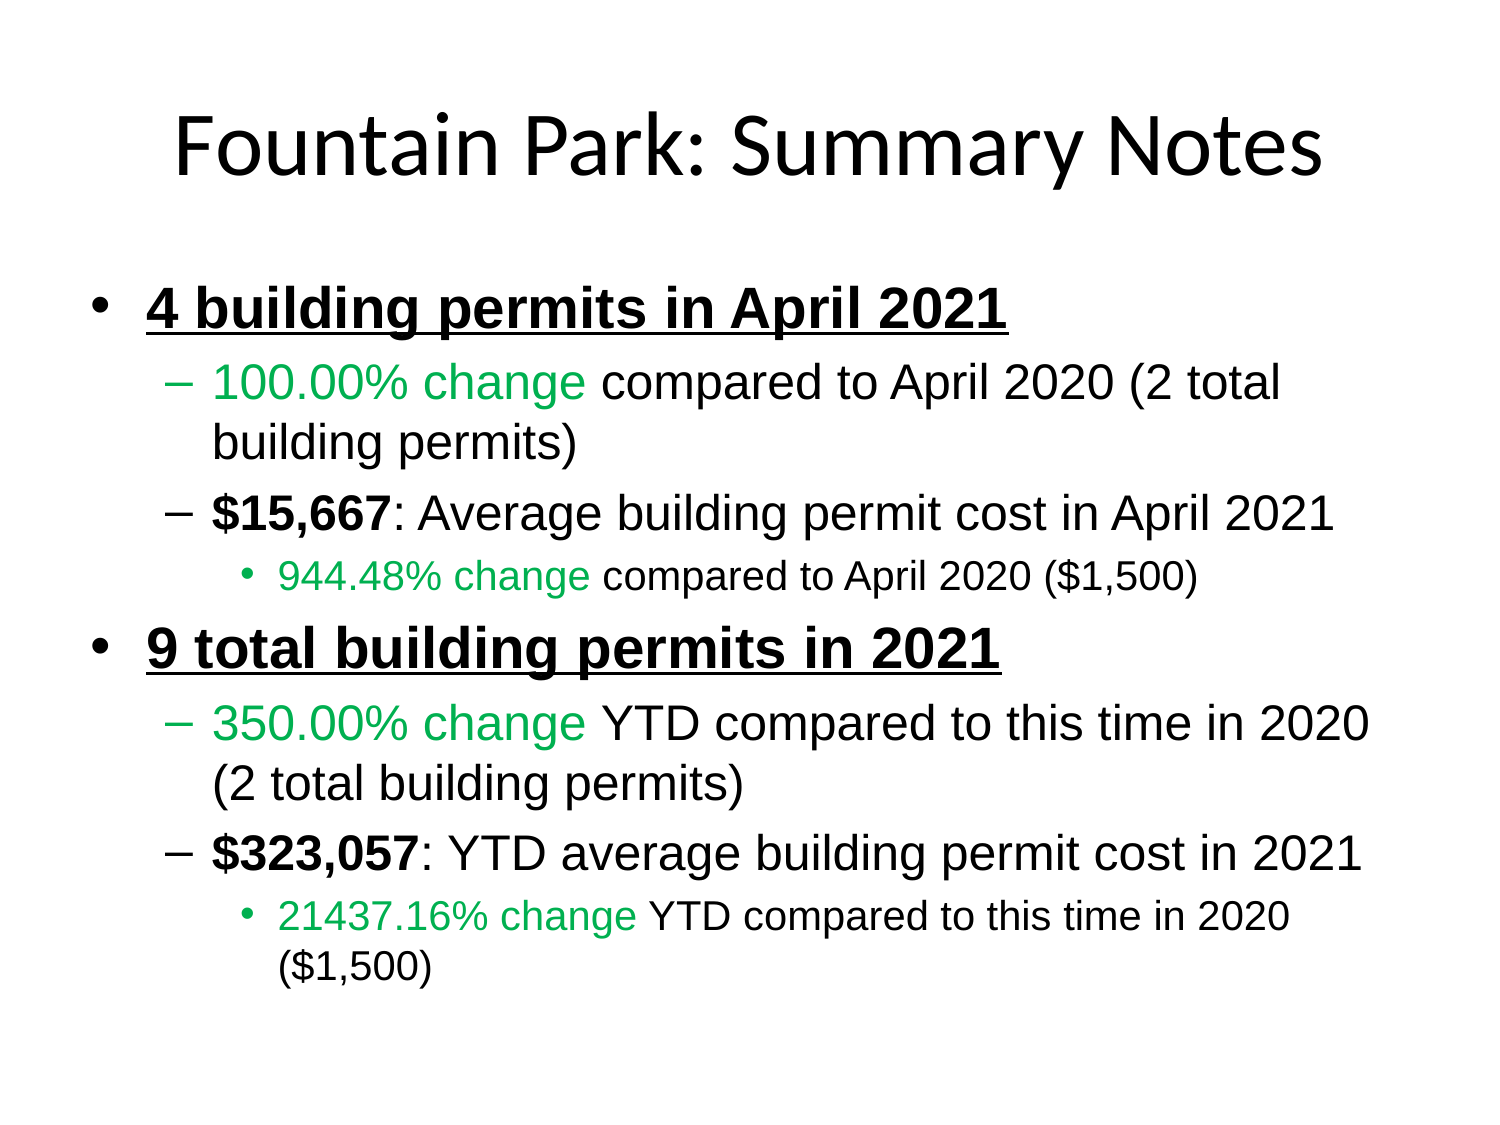

# Fountain Park: Summary Notes
4 building permits in April 2021
100.00% change compared to April 2020 (2 total building permits)
$15,667: Average building permit cost in April 2021
944.48% change compared to April 2020 ($1,500)
9 total building permits in 2021
350.00% change YTD compared to this time in 2020 (2 total building permits)
$323,057: YTD average building permit cost in 2021
21437.16% change YTD compared to this time in 2020 ($1,500)